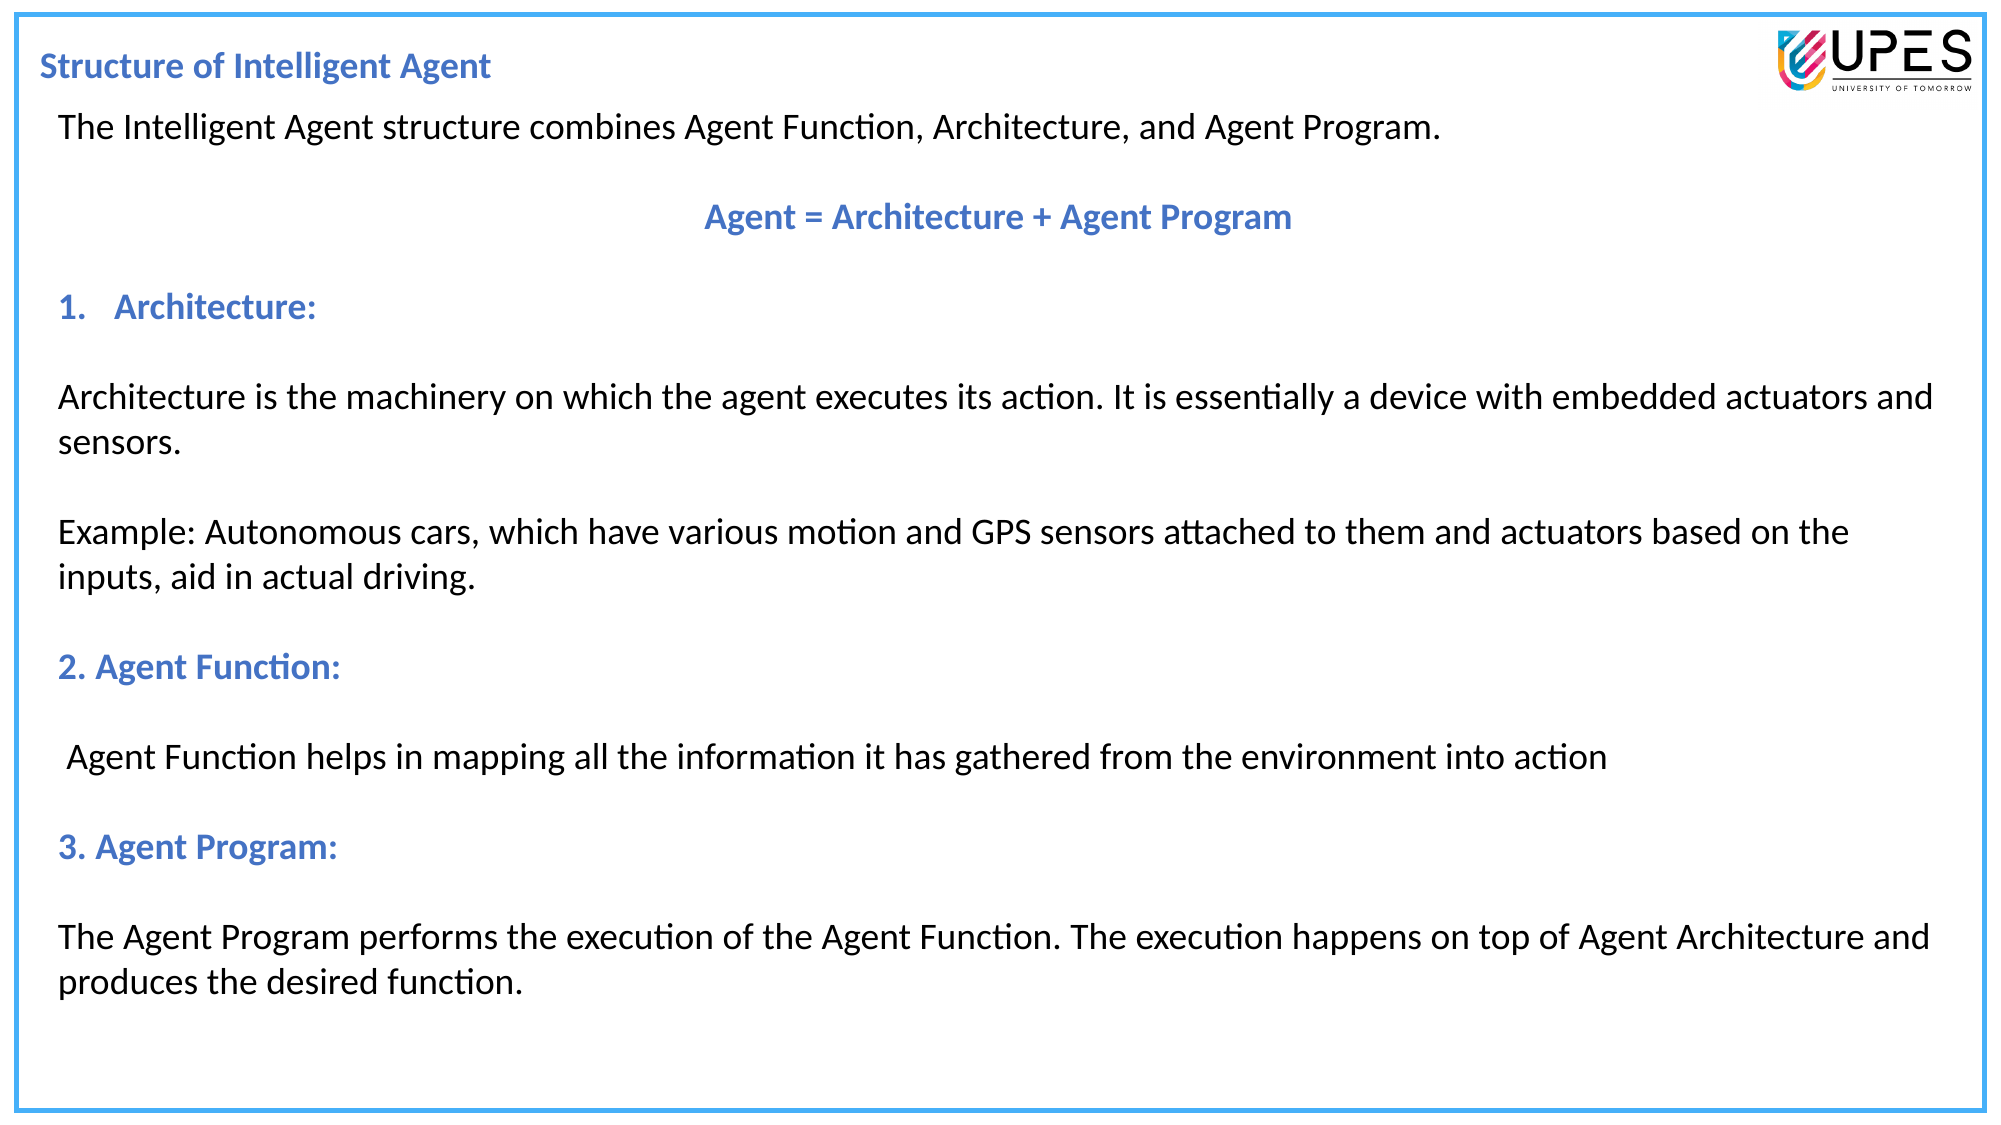

Structure of Intelligent Agent
The Intelligent Agent structure combines Agent Function, Architecture, and Agent Program.

Agent = Architecture + Agent Program

Architecture:

Architecture is the machinery on which the agent executes its action. It is essentially a device with embedded actuators and sensors.

Example: Autonomous cars, which have various motion and GPS sensors attached to them and actuators based on the inputs, aid in actual driving.

2. Agent Function:

 Agent Function helps in mapping all the information it has gathered from the environment into action

3. Agent Program:

The Agent Program performs the execution of the Agent Function. The execution happens on top of Agent Architecture and produces the desired function.